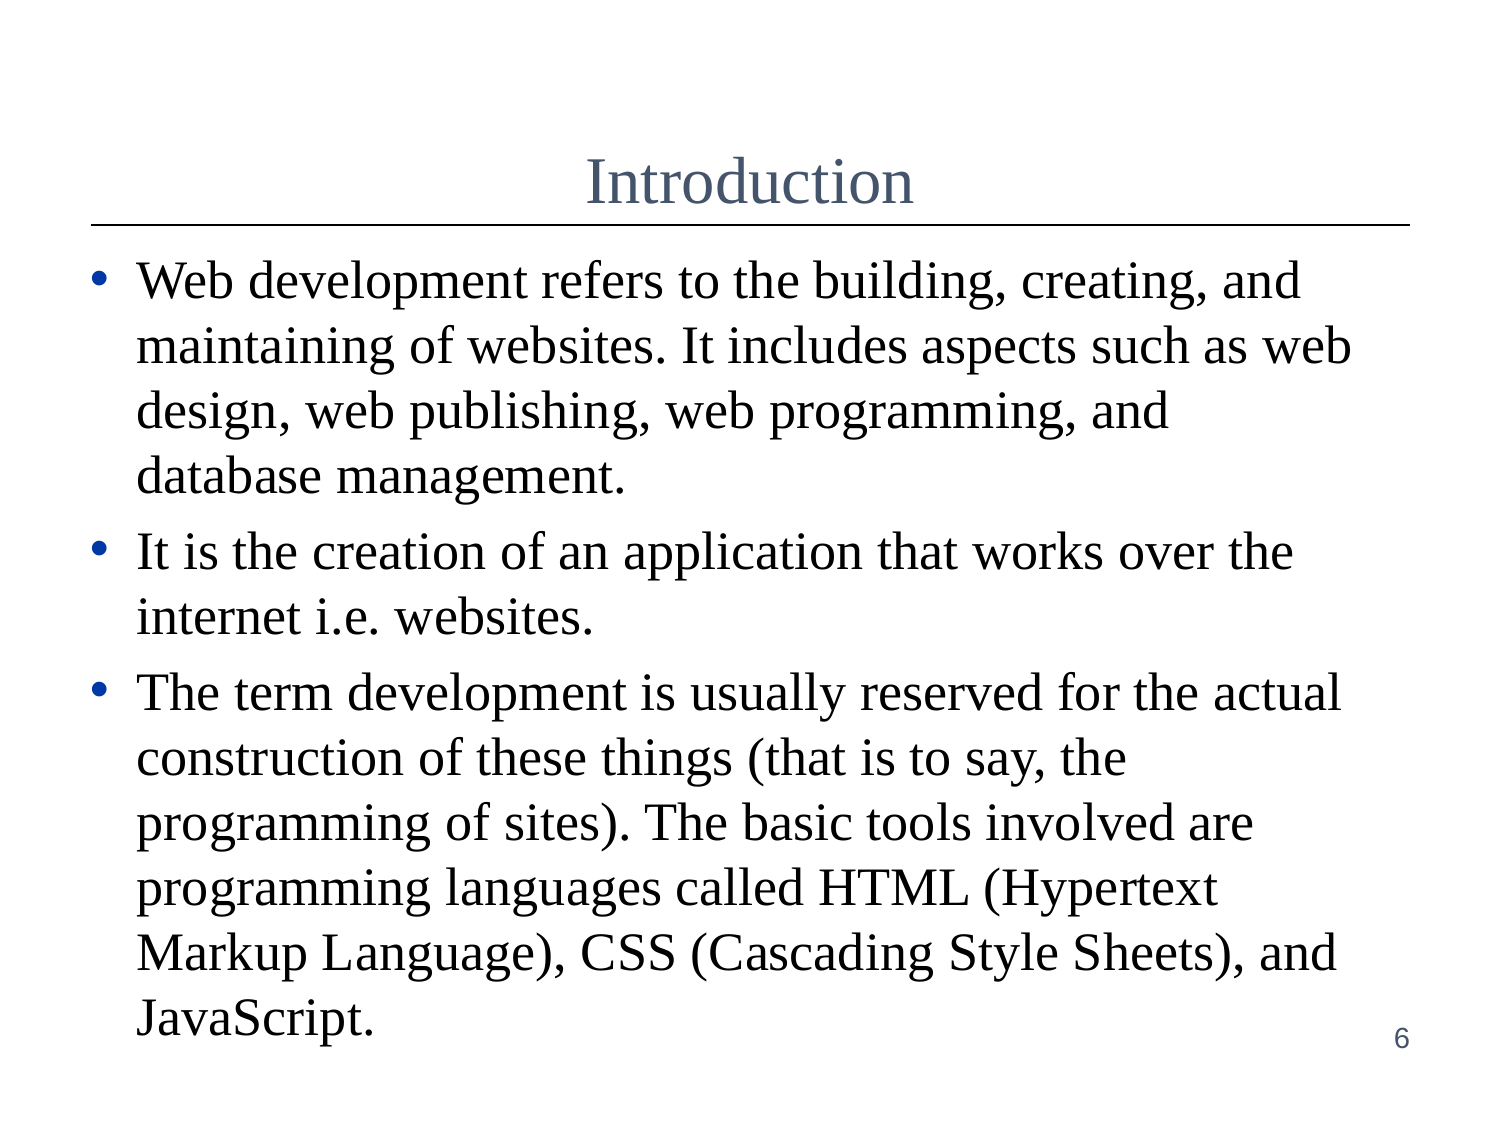

Introduction
Web development refers to the building, creating, and maintaining of websites. It includes aspects such as web design, web publishing, web programming, and database management.
It is the creation of an application that works over the internet i.e. websites.
The term development is usually reserved for the actual construction of these things (that is to say, the programming of sites). The basic tools involved are programming languages called HTML (Hypertext Markup Language), CSS (Cascading Style Sheets), and JavaScript.
6